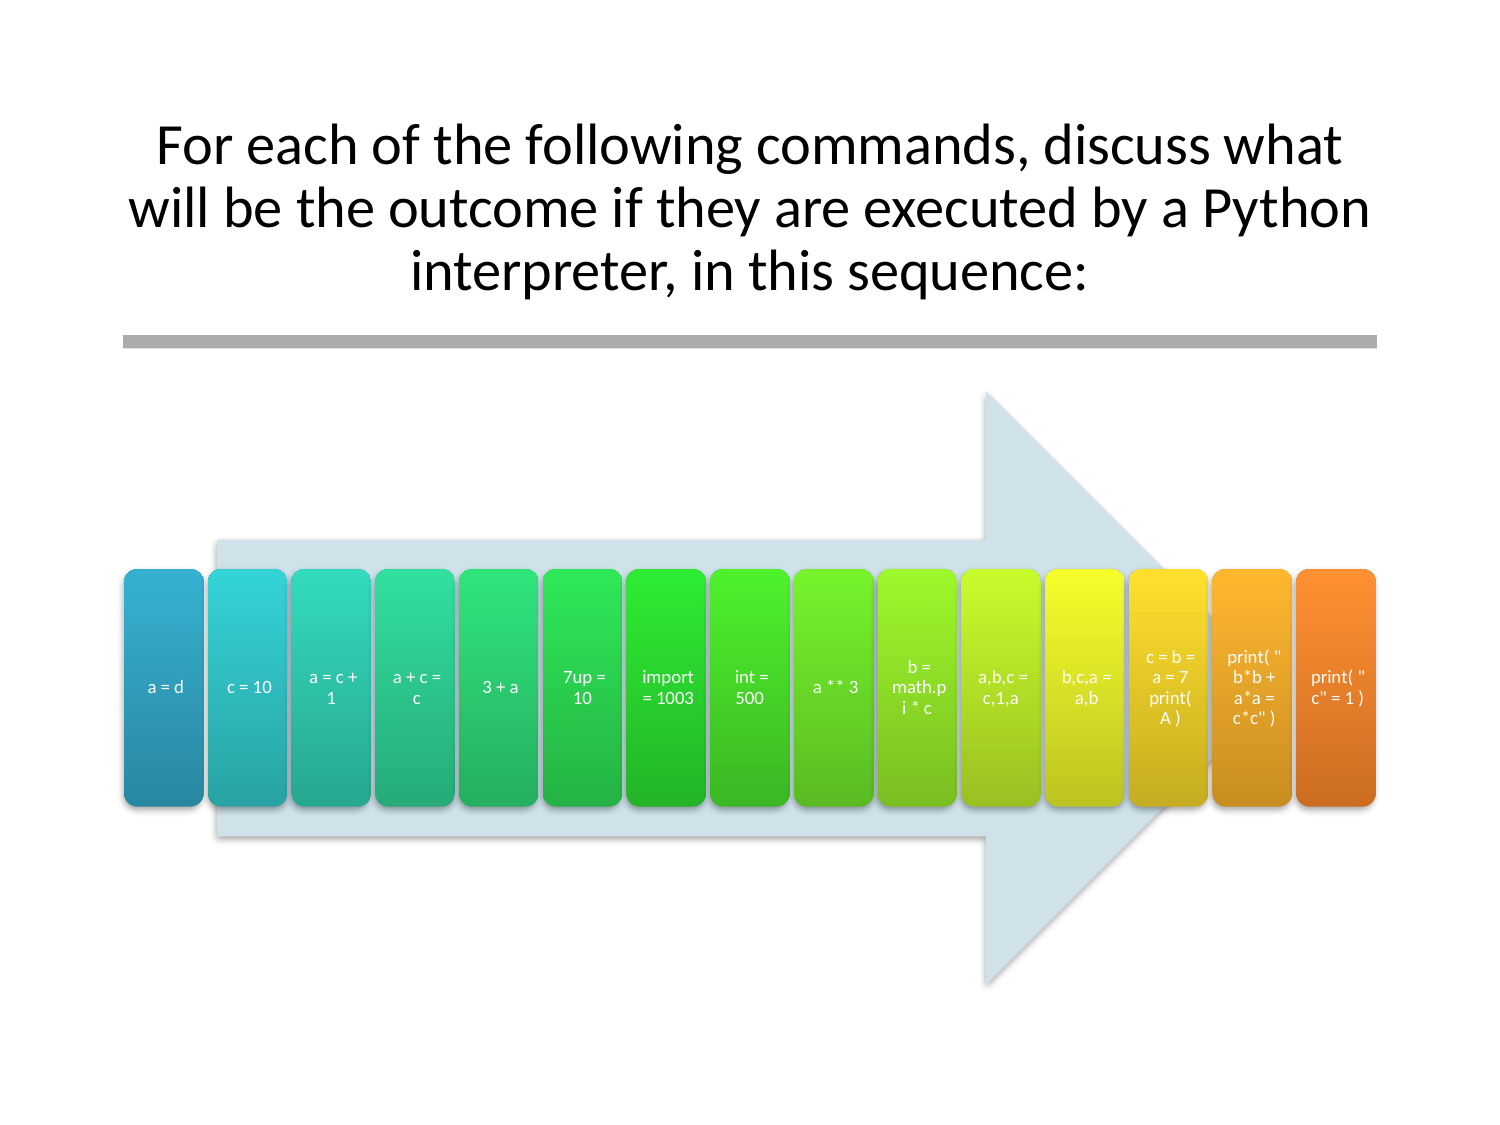

# For each of the following commands, discuss what will be the outcome if they are executed by a Python interpreter, in this sequence:

a = d
c = 10
a = c + 1
a + c = c
3 + a
7up = 10
import = 1003
int = 500
a ** 3
b = math.pi * c
a,b,c = c,1,a
b,c,a = a,b
c = b = a = 7 print( A )
print( "b*b + a*a = c*c" )
print( "c" = 1 )